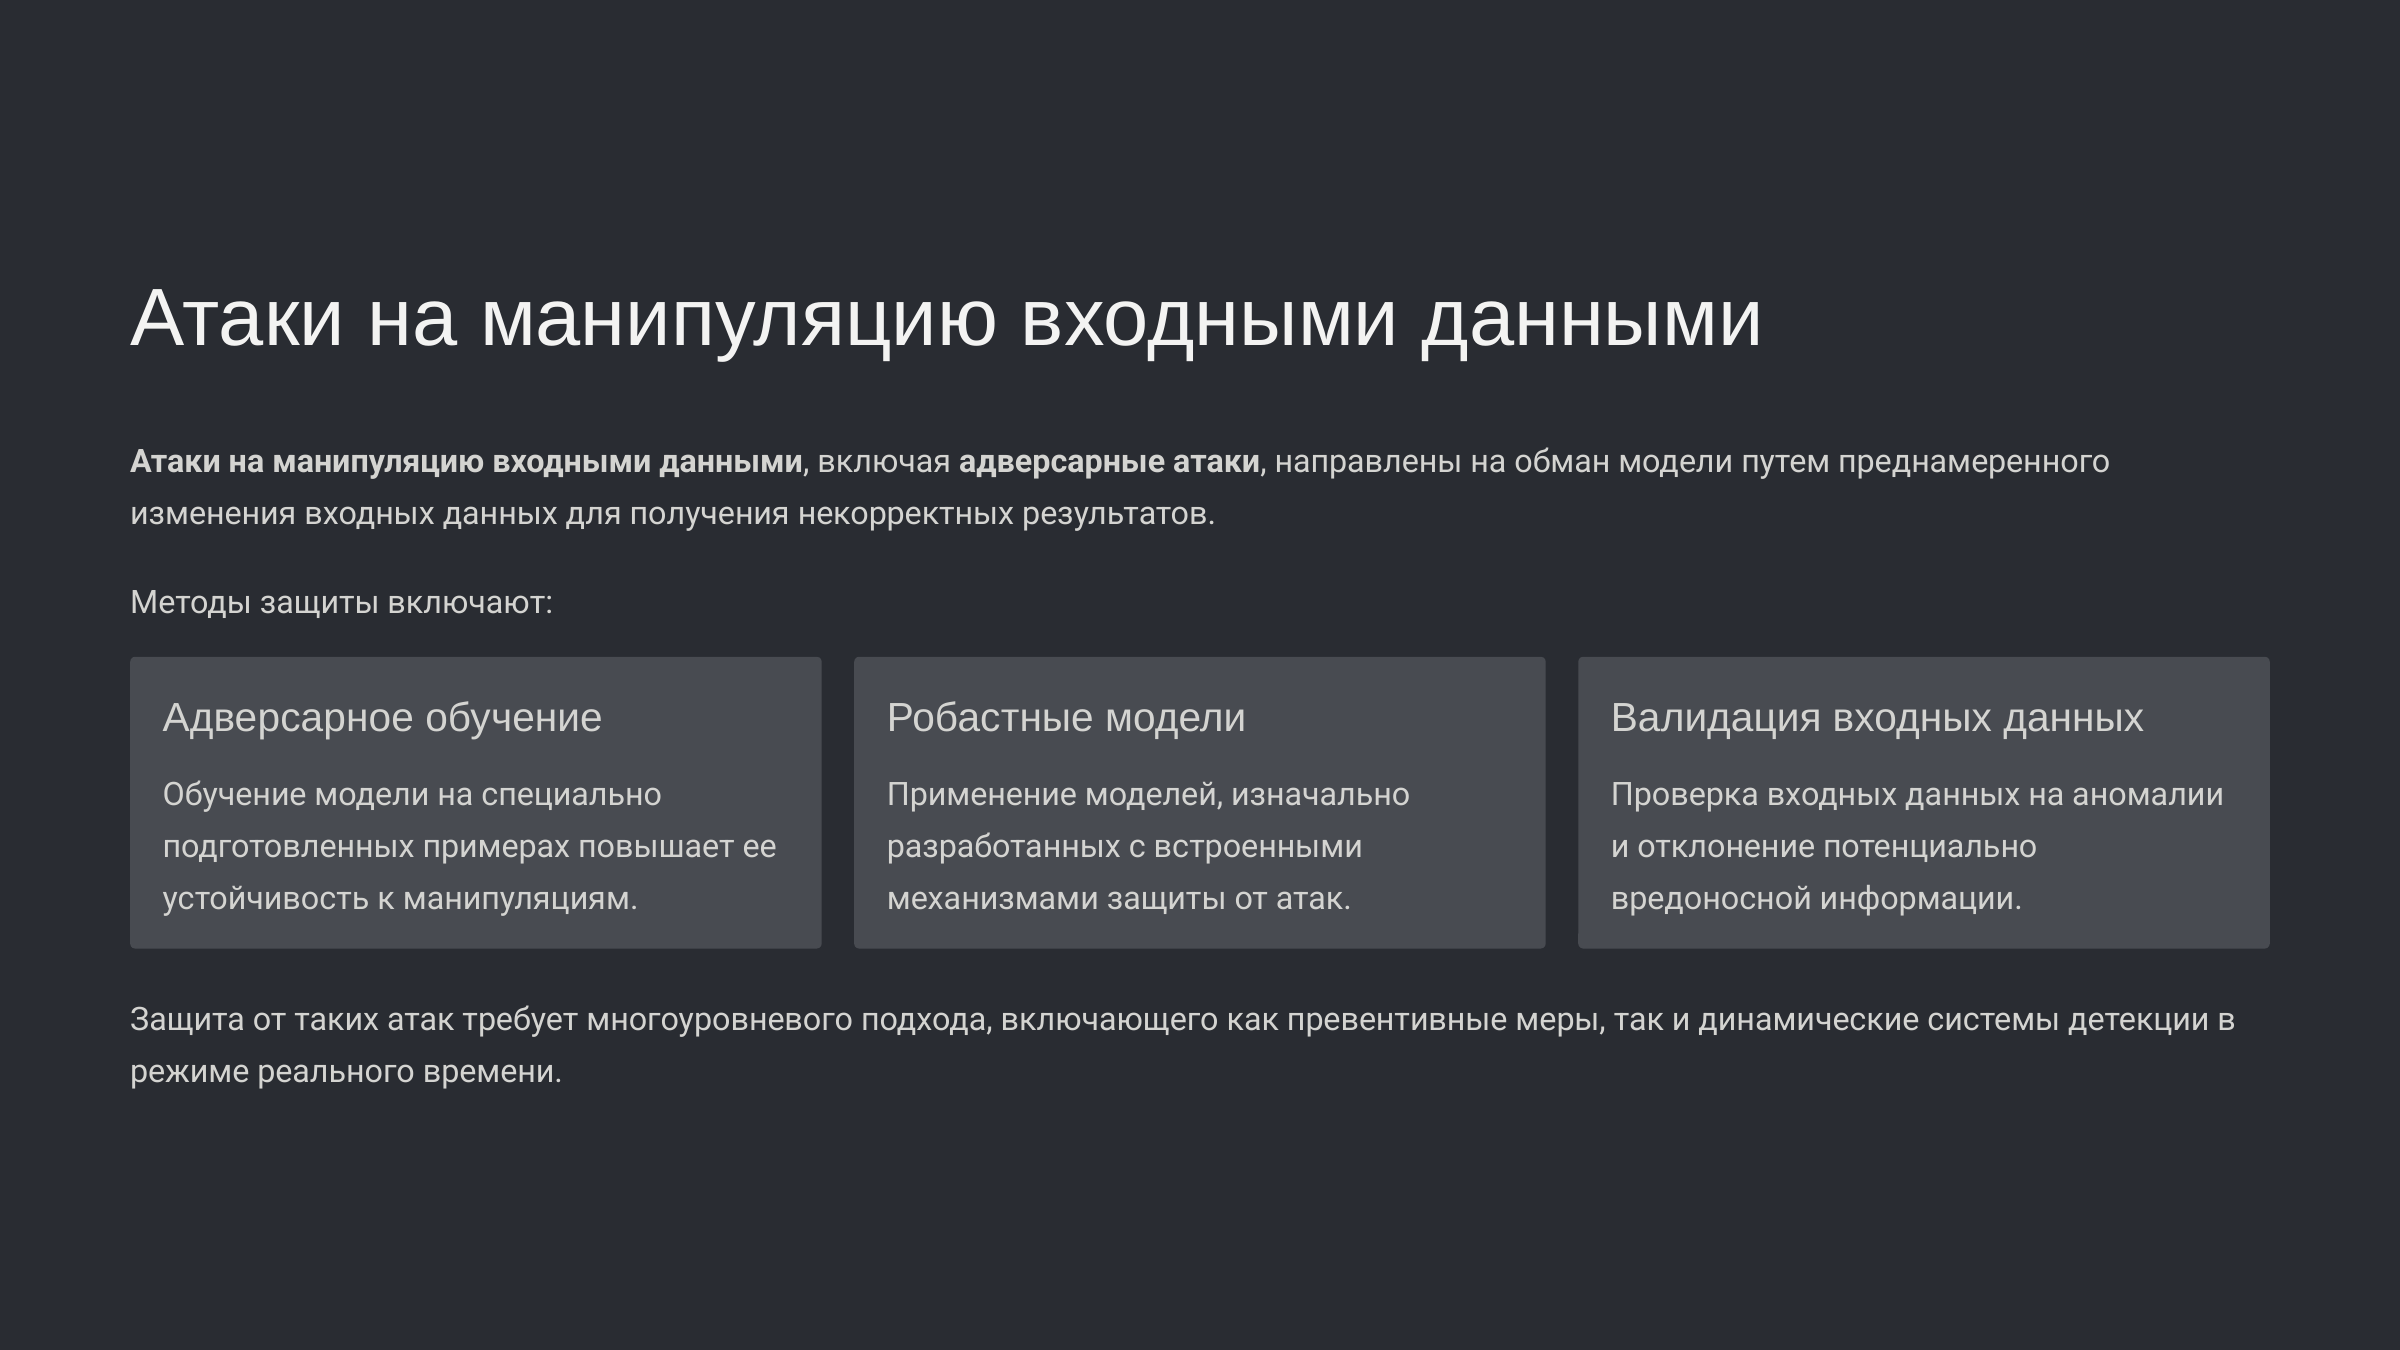

Атаки на манипуляцию входными данными
Атаки на манипуляцию входными данными, включая адверсарные атаки, направлены на обман модели путем преднамеренного изменения входных данных для получения некорректных результатов.
Методы защиты включают:

Адверсарное обучение
Робастные модели
Валидация входных данных
Обучение модели на специально подготовленных примерах повышает ее устойчивость к манипуляциям.
Применение моделей, изначально разработанных с встроенными механизмами защиты от атак.
Проверка входных данных на аномалии и отклонение потенциально вредоносной информации.
Защита от таких атак требует многоуровневого подхода, включающего как превентивные меры, так и динамические системы детекции в режиме реального времени.